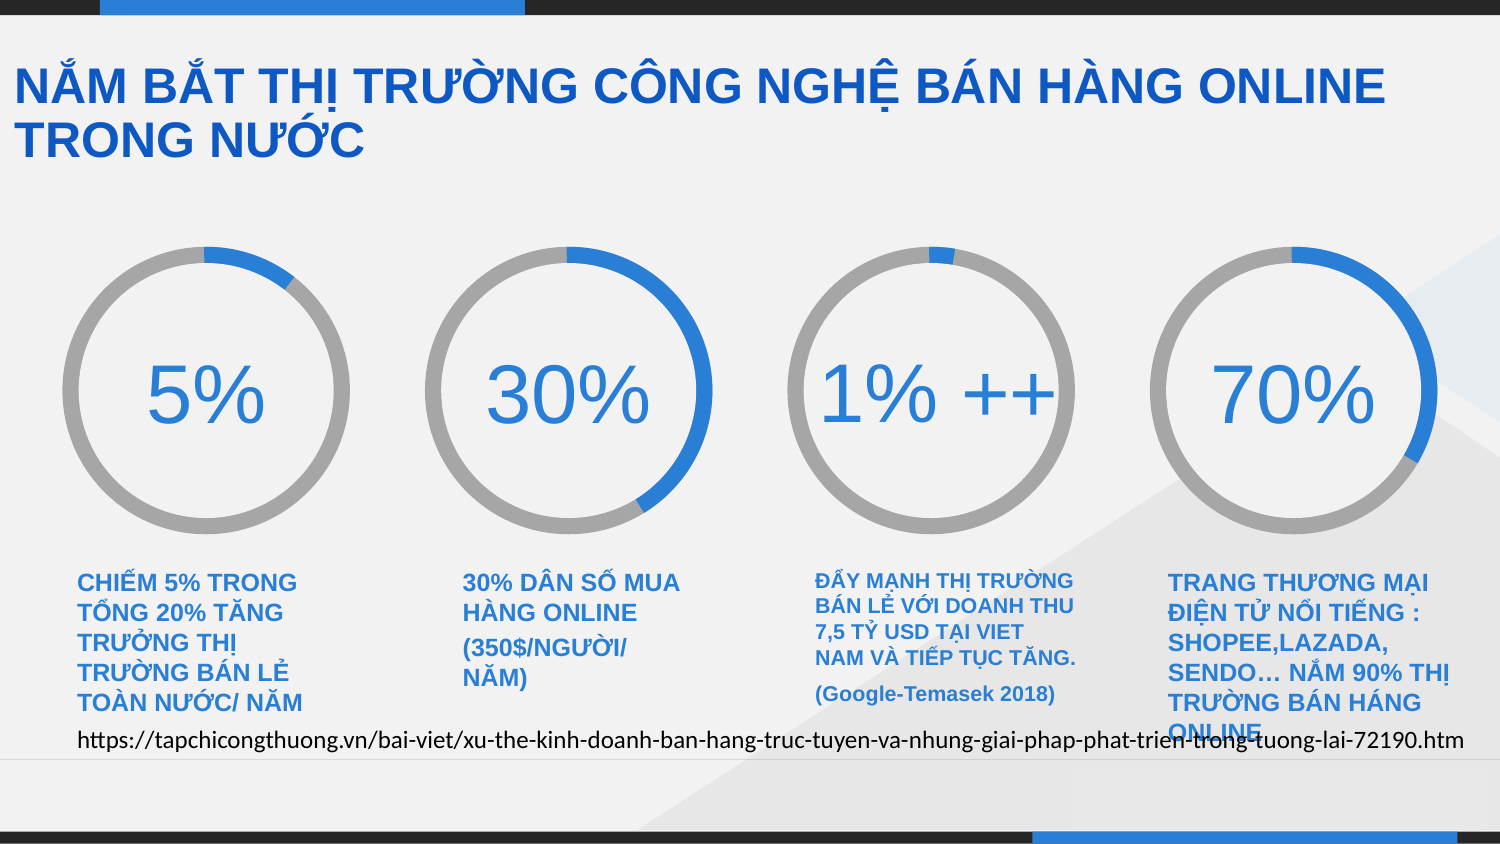

# NẮM BẮT THỊ TRƯỜNG CÔNG NGHỆ BÁN HÀNG ONLINE TRONG NƯỚC

1% ++
5%
30%
70%
CHIẾM 5% TRONG TỔNG 20% TĂNG TRƯỞNG THỊ TRƯỜNG BÁN LẺ TOÀN NƯỚC/ NĂM

30% DÂN SỐ MUA HÀNG ONLINE
(350$/NGƯỜI/NĂM)
ĐẨY MẠNH THỊ TRƯỜNG BÁN LẺ VỚI DOANH THU 7,5 TỶ USD TẠI VIET NAM VÀ TIẾP TỤC TĂNG.
(Google-Temasek 2018)
TRANG THƯƠNG MẠI ĐIỆN TỬ NỔI TIẾNG : SHOPEE,LAZADA, SENDO… NẮM 90% THỊ TRƯỜNG BÁN HÁNG ONLINE
https://tapchicongthuong.vn/bai-viet/xu-the-kinh-doanh-ban-hang-truc-tuyen-va-nhung-giai-phap-phat-trien-trong-tuong-lai-72190.htm